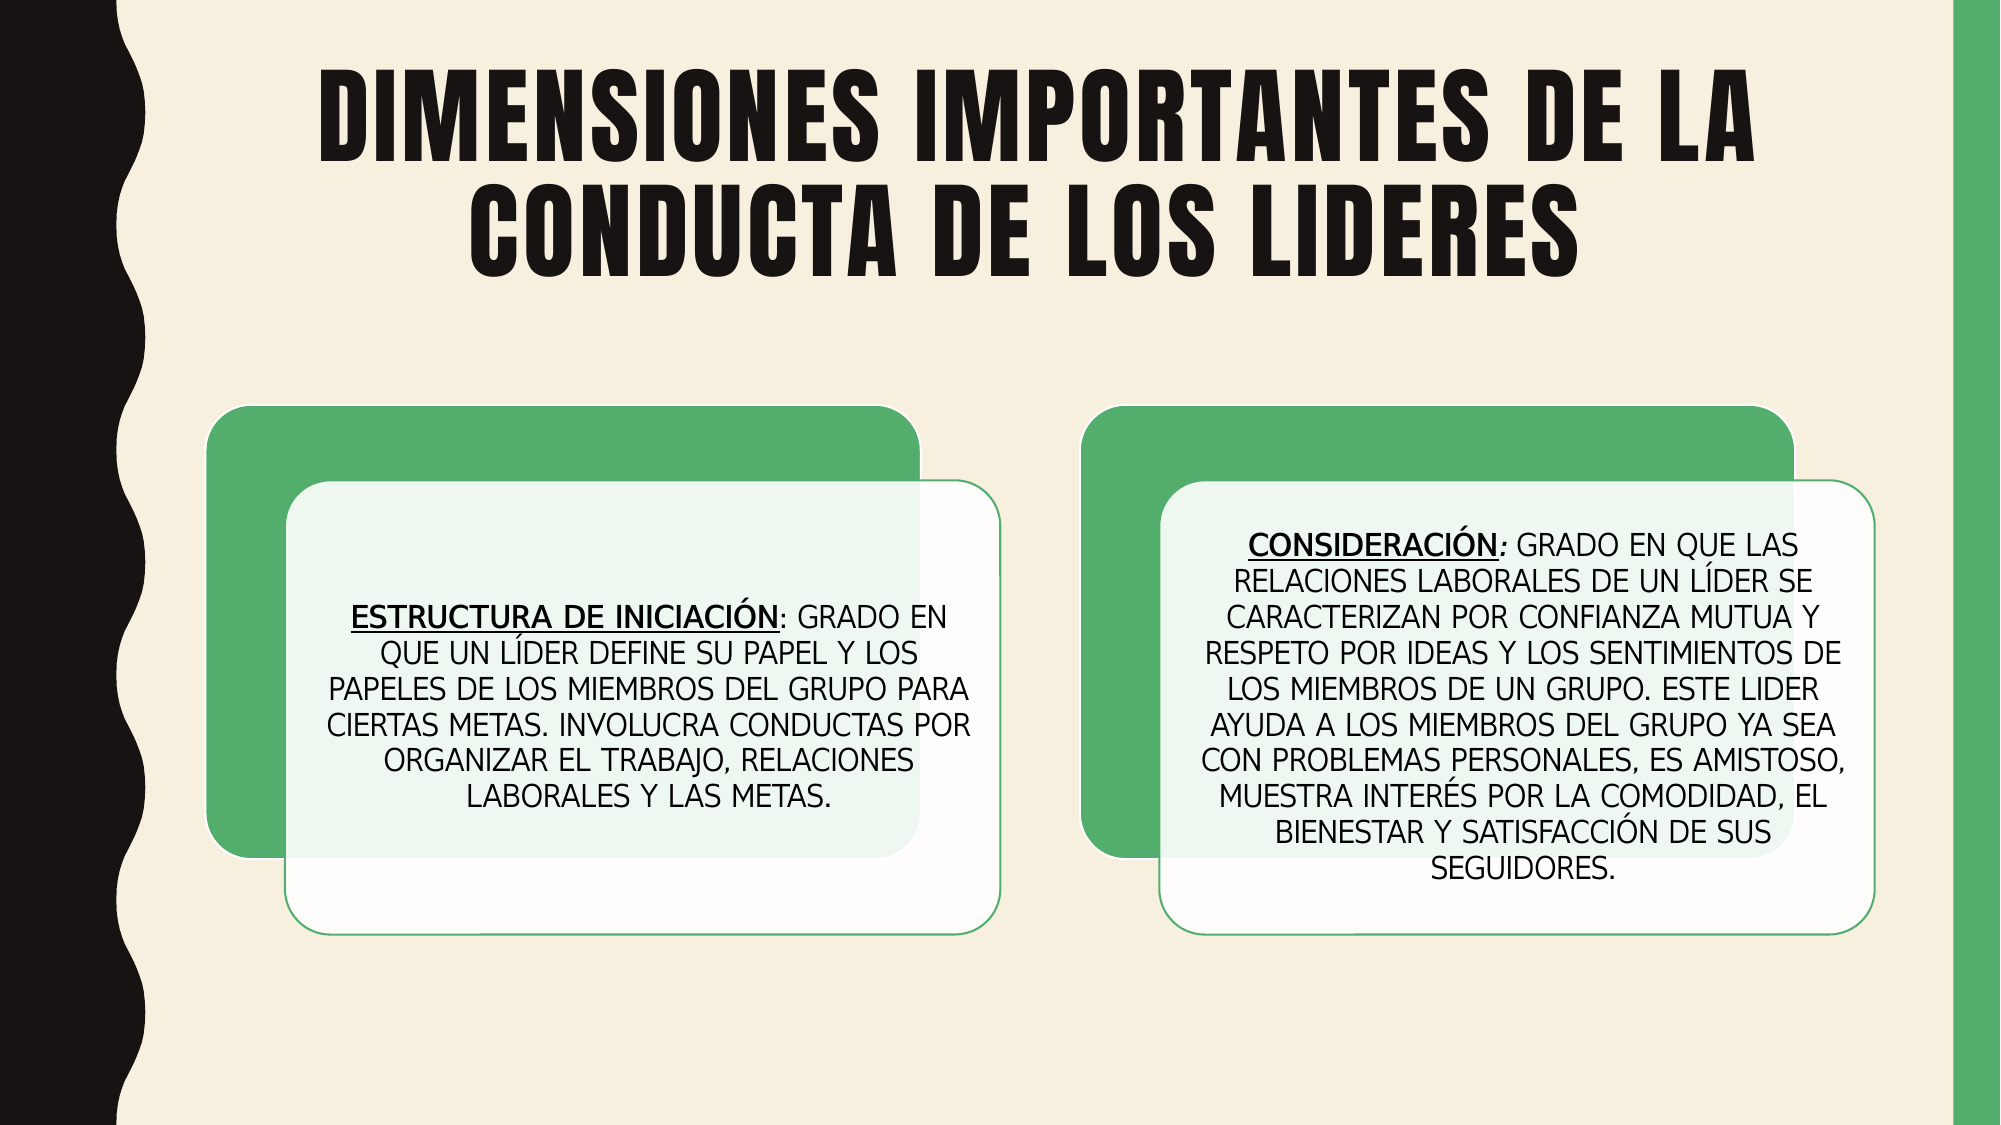

# DIMENSIONES IMPORTANTES DE LA CONDUCTA DE LOS LIDERES
ESTRUCTURA DE INICIACIÓN: GRADO EN QUE UN LÍDER DEFINE SU PAPEL Y LOS PAPELES DE LOS MIEMBROS DEL GRUPO PARA CIERTAS METAS. INVOLUCRA CONDUCTAS POR ORGANIZAR EL TRABAJO, RELACIONES LABORALES Y LAS METAS.
CONSIDERACIÓN: GRADO EN QUE LAS RELACIONES LABORALES DE UN LÍDER SE CARACTERIZAN POR CONFIANZA MUTUA Y RESPETO POR IDEAS Y LOS SENTIMIENTOS DE LOS MIEMBROS DE UN GRUPO. ESTE LIDER AYUDA A LOS MIEMBROS DEL GRUPO YA SEA CON PROBLEMAS PERSONALES, ES AMISTOSO, MUESTRA INTERÉS POR LA COMODIDAD, EL BIENESTAR Y SATISFACCIÓN DE SUS SEGUIDORES.